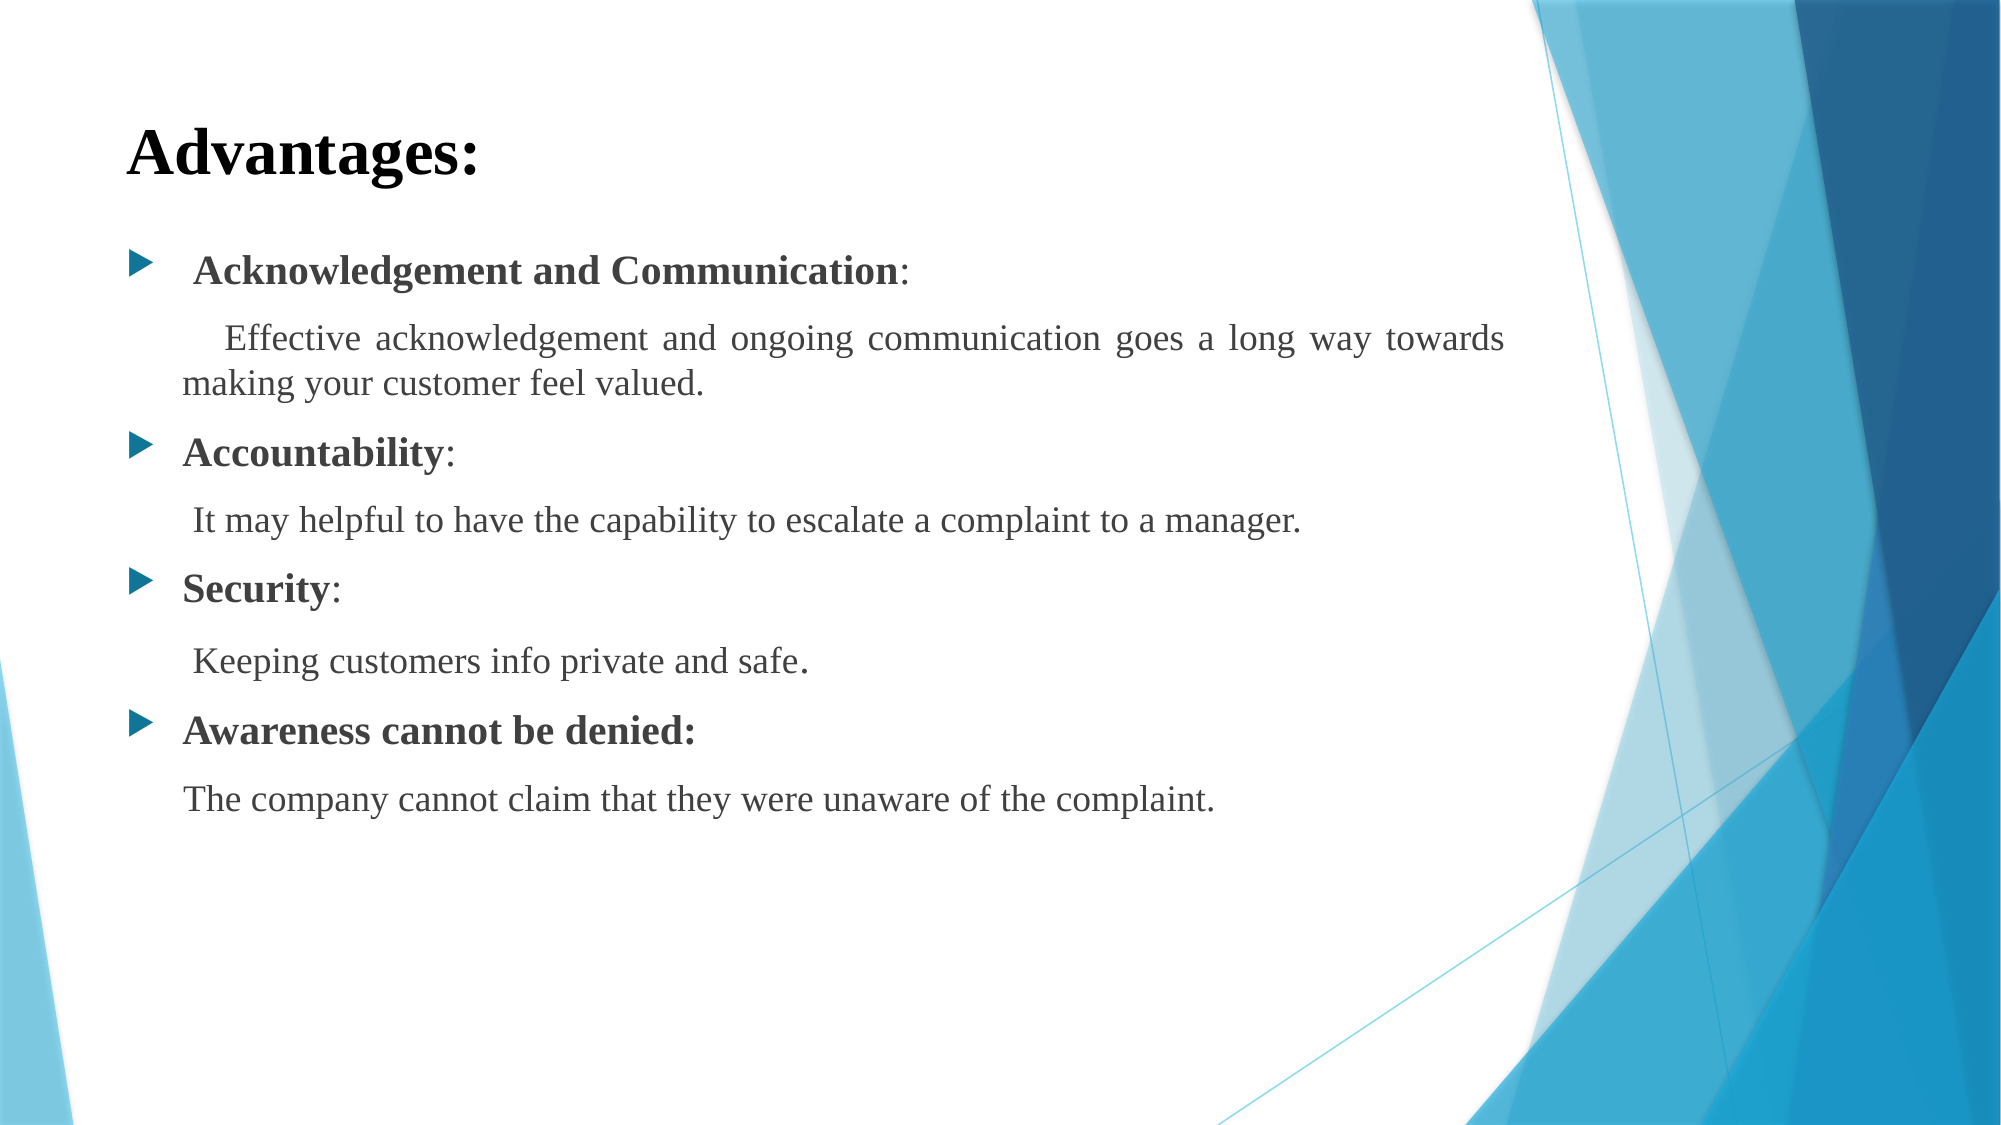

# Advantages:
 Acknowledgement and Communication:
       Effective acknowledgement and ongoing communication goes a long way towards making your customer feel valued.
Accountability:
       It may helpful to have the capability to escalate a complaint to a manager.
Security:
       Keeping customers info private and safe.
Awareness cannot be denied:
      The company cannot claim that they were unaware of the complaint.